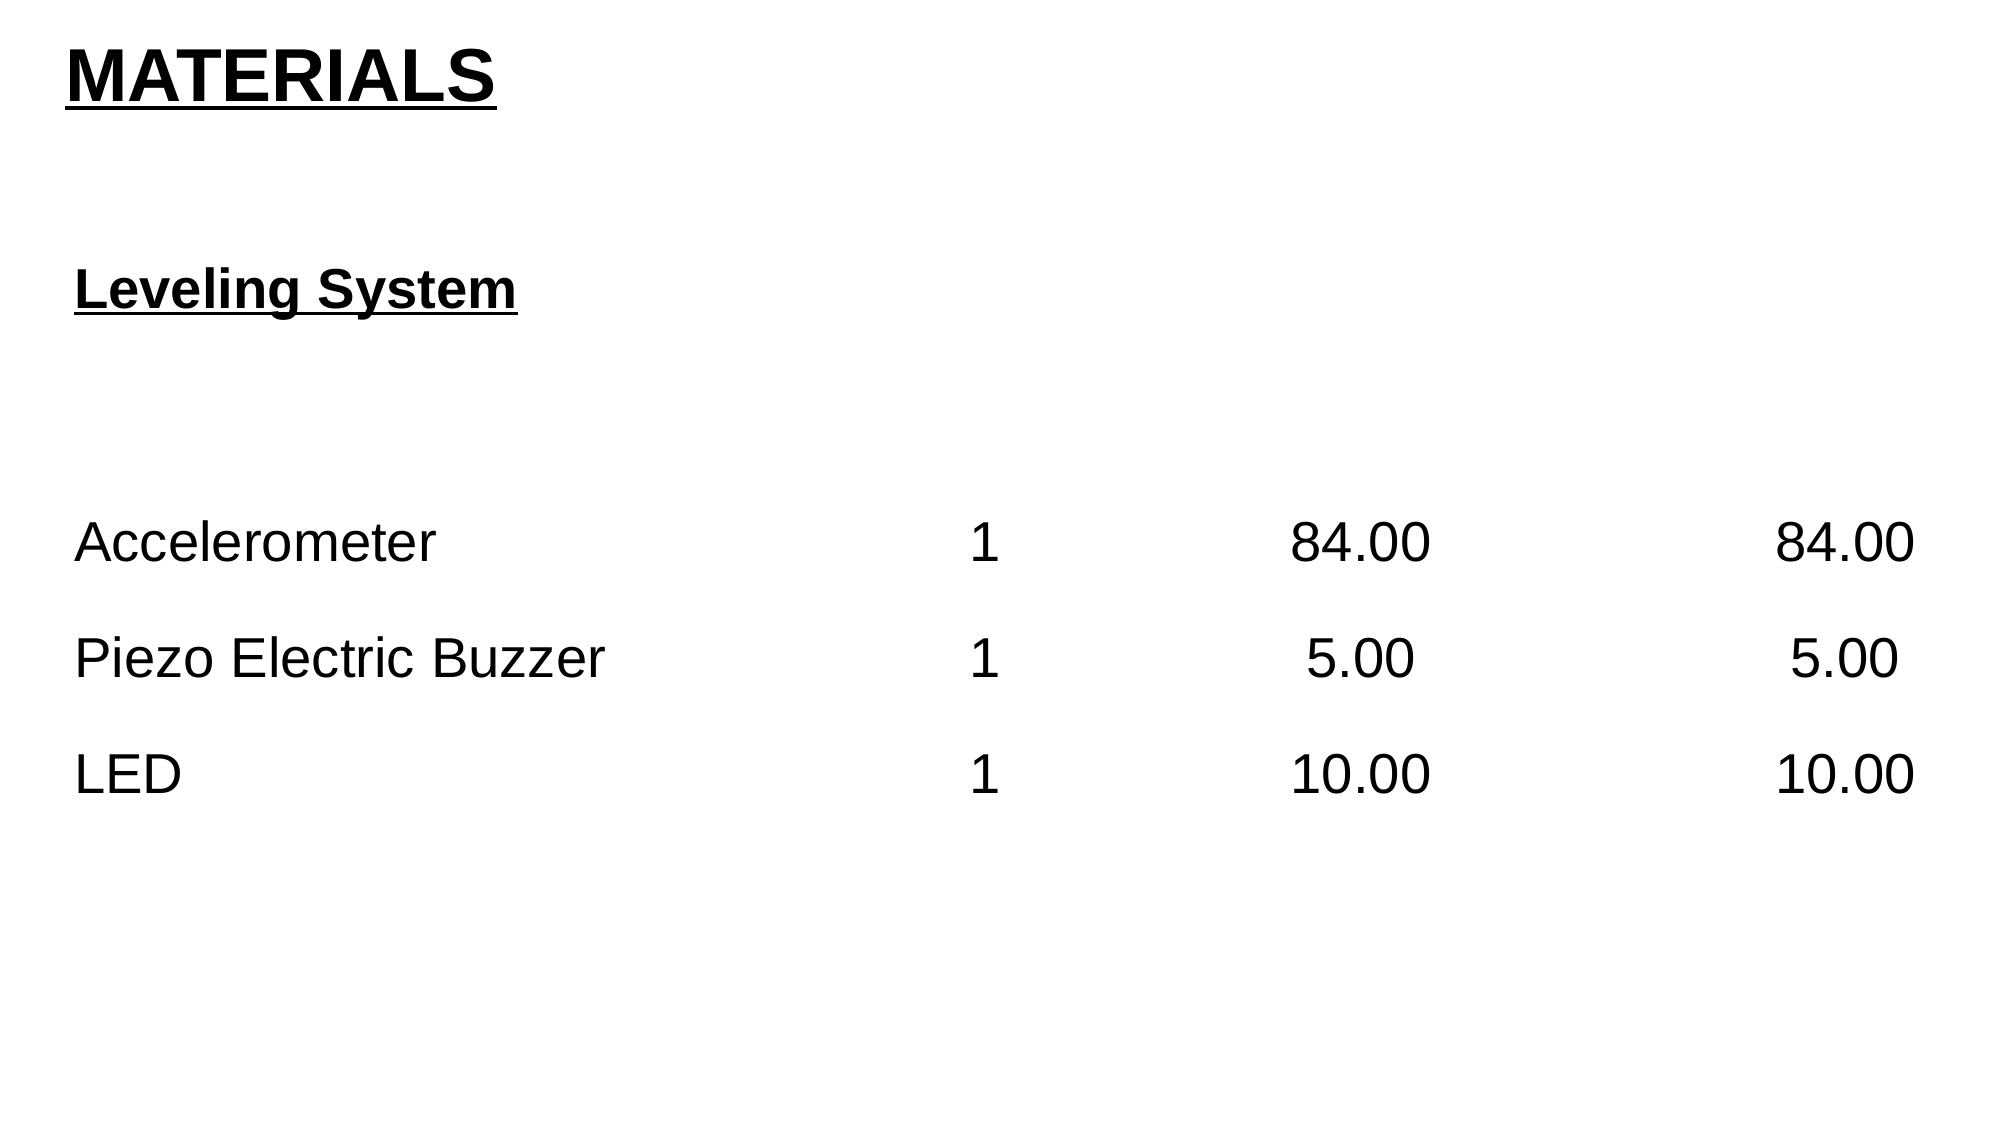

MATERIALS
| Leveling System |  |  |  |
| --- | --- | --- | --- |
| Accelerometer | 1 | 84.00 | 84.00 |
| Piezo Electric Buzzer | 1 | 5.00 | 5.00 |
| LED | 1 | 10.00 | 10.00 |